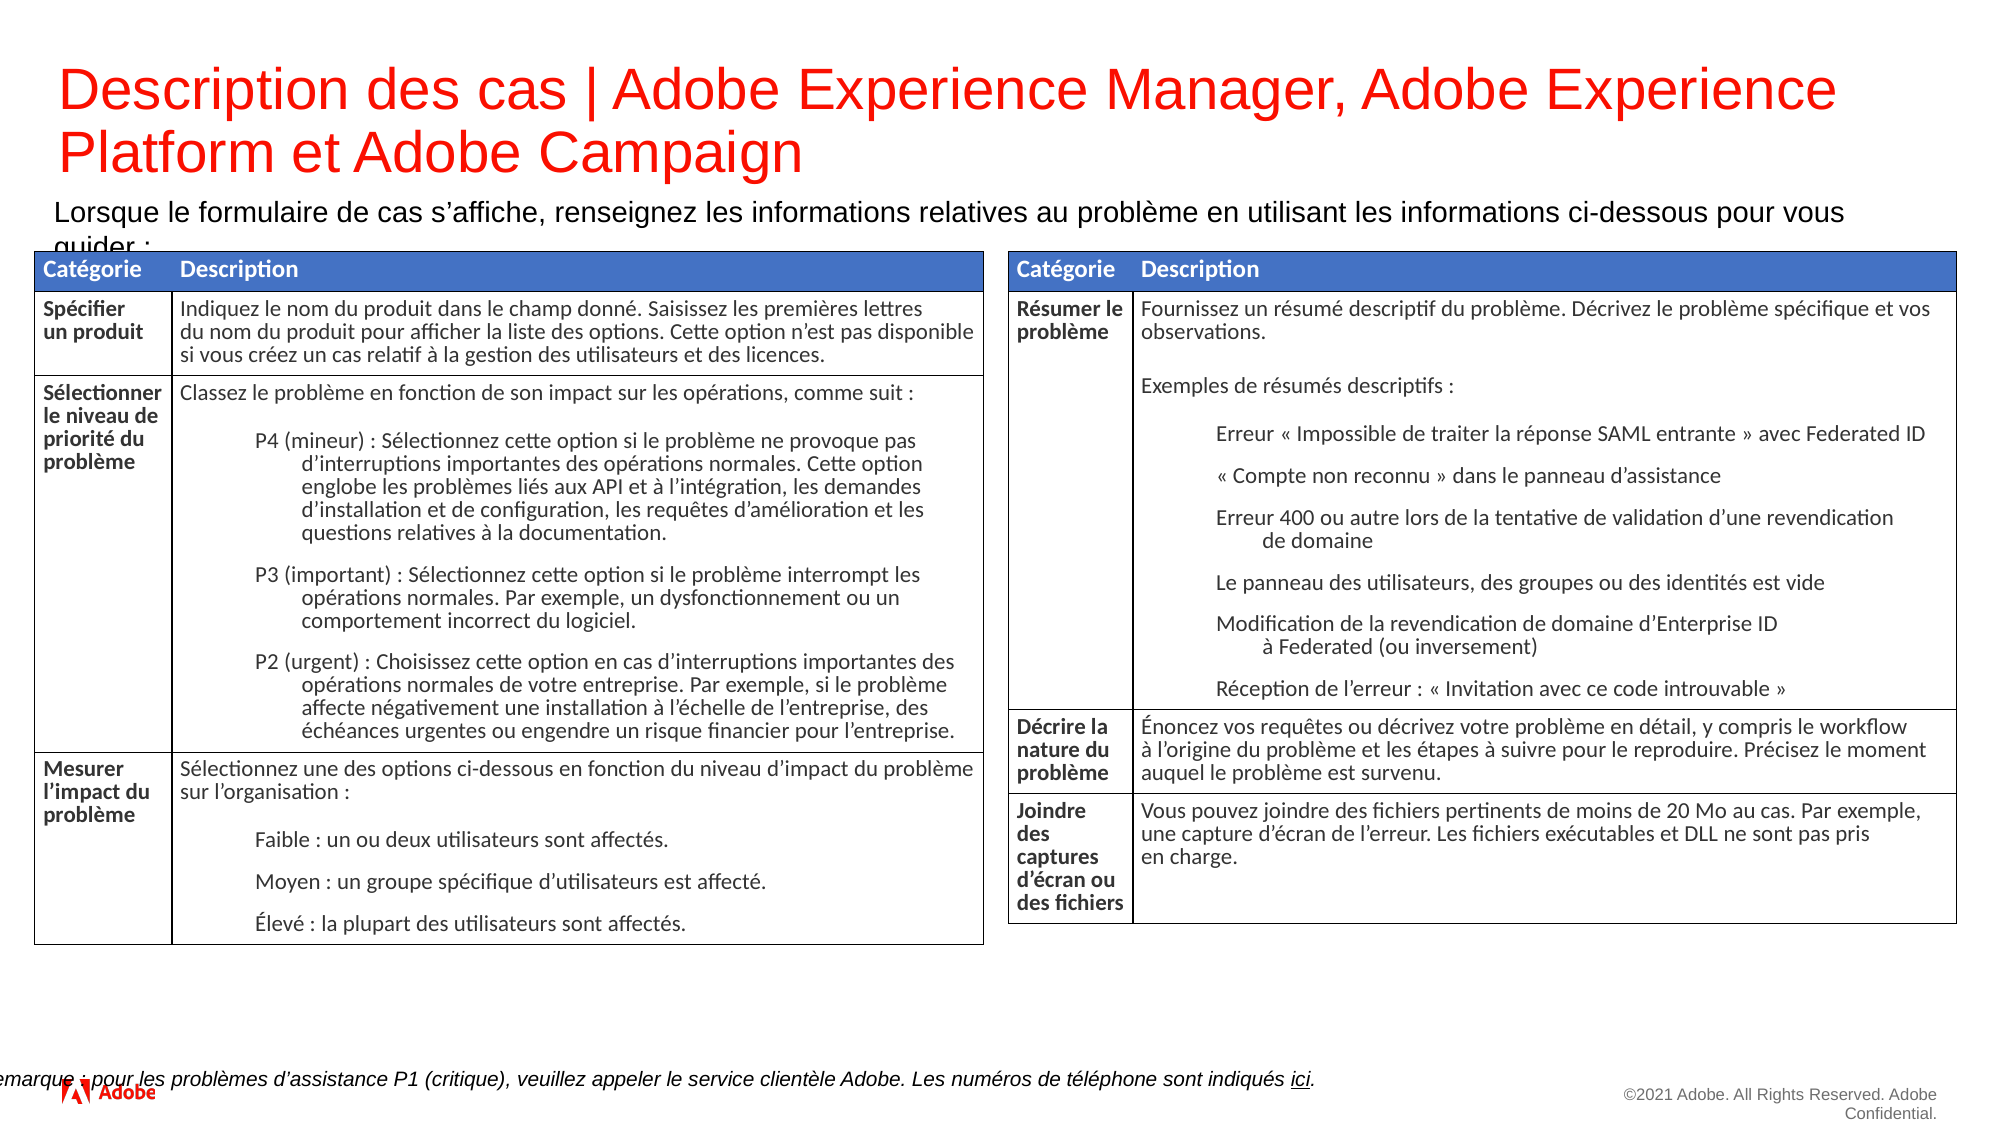

# Description des cas | Adobe Experience Manager, Adobe Experience Platform et Adobe Campaign
Lorsque le formulaire de cas s’affiche, renseignez les informations relatives au problème en utilisant les informations ci-dessous pour vous guider :

| Catégorie | Description |
| --- | --- |
| Spécifier un produit | Indiquez le nom du produit dans le champ donné. Saisissez les premières lettres du nom du produit pour afficher la liste des options. Cette option n’est pas disponible si vous créez un cas relatif à la gestion des utilisateurs et des licences. |
| Sélectionner le niveau de priorité du problème | Classez le problème en fonction de son impact sur les opérations, comme suit : P4 (mineur) : Sélectionnez cette option si le problème ne provoque pas d’interruptions importantes des opérations normales. Cette option englobe les problèmes liés aux API et à l’intégration, les demandes d’installation et de configuration, les requêtes d’amélioration et les questions relatives à la documentation. P3 (important) : Sélectionnez cette option si le problème interrompt les opérations normales. Par exemple, un dysfonctionnement ou un comportement incorrect du logiciel.  P2 (urgent) : Choisissez cette option en cas d’interruptions importantes des opérations normales de votre entreprise. Par exemple, si le problème affecte négativement une installation à l’échelle de l’entreprise, des échéances urgentes ou engendre un risque financier pour l’entreprise. |
| Mesurer l’impact du problème | Sélectionnez une des options ci-dessous en fonction du niveau d’impact du problème sur l’organisation : Faible : un ou deux utilisateurs sont affectés. Moyen : un groupe spécifique d’utilisateurs est affecté. Élevé : la plupart des utilisateurs sont affectés. |
| Catégorie | Description |
| --- | --- |
| Résumer le problème | Fournissez un résumé descriptif du problème. Décrivez le problème spécifique et vos observations.  Exemples de résumés descriptifs : Erreur « Impossible de traiter la réponse SAML entrante » avec Federated ID « Compte non reconnu » dans le panneau d’assistance Erreur 400 ou autre lors de la tentative de validation d’une revendication de domaine Le panneau des utilisateurs, des groupes ou des identités est vide Modification de la revendication de domaine d’Enterprise ID à Federated (ou inversement) Réception de l’erreur : « Invitation avec ce code introuvable » |
| Décrire la nature du problème | Énoncez vos requêtes ou décrivez votre problème en détail, y compris le workflow à l’origine du problème et les étapes à suivre pour le reproduire. Précisez le moment auquel le problème est survenu. |
| Joindre des captures d’écran ou des fichiers | Vous pouvez joindre des fichiers pertinents de moins de 20 Mo au cas. Par exemple, une capture d’écran de l’erreur. Les fichiers exécutables et DLL ne sont pas pris en charge. |
Remarque : pour les problèmes d’assistance P1 (critique), veuillez appeler le service clientèle Adobe. Les numéros de téléphone sont indiqués ici.